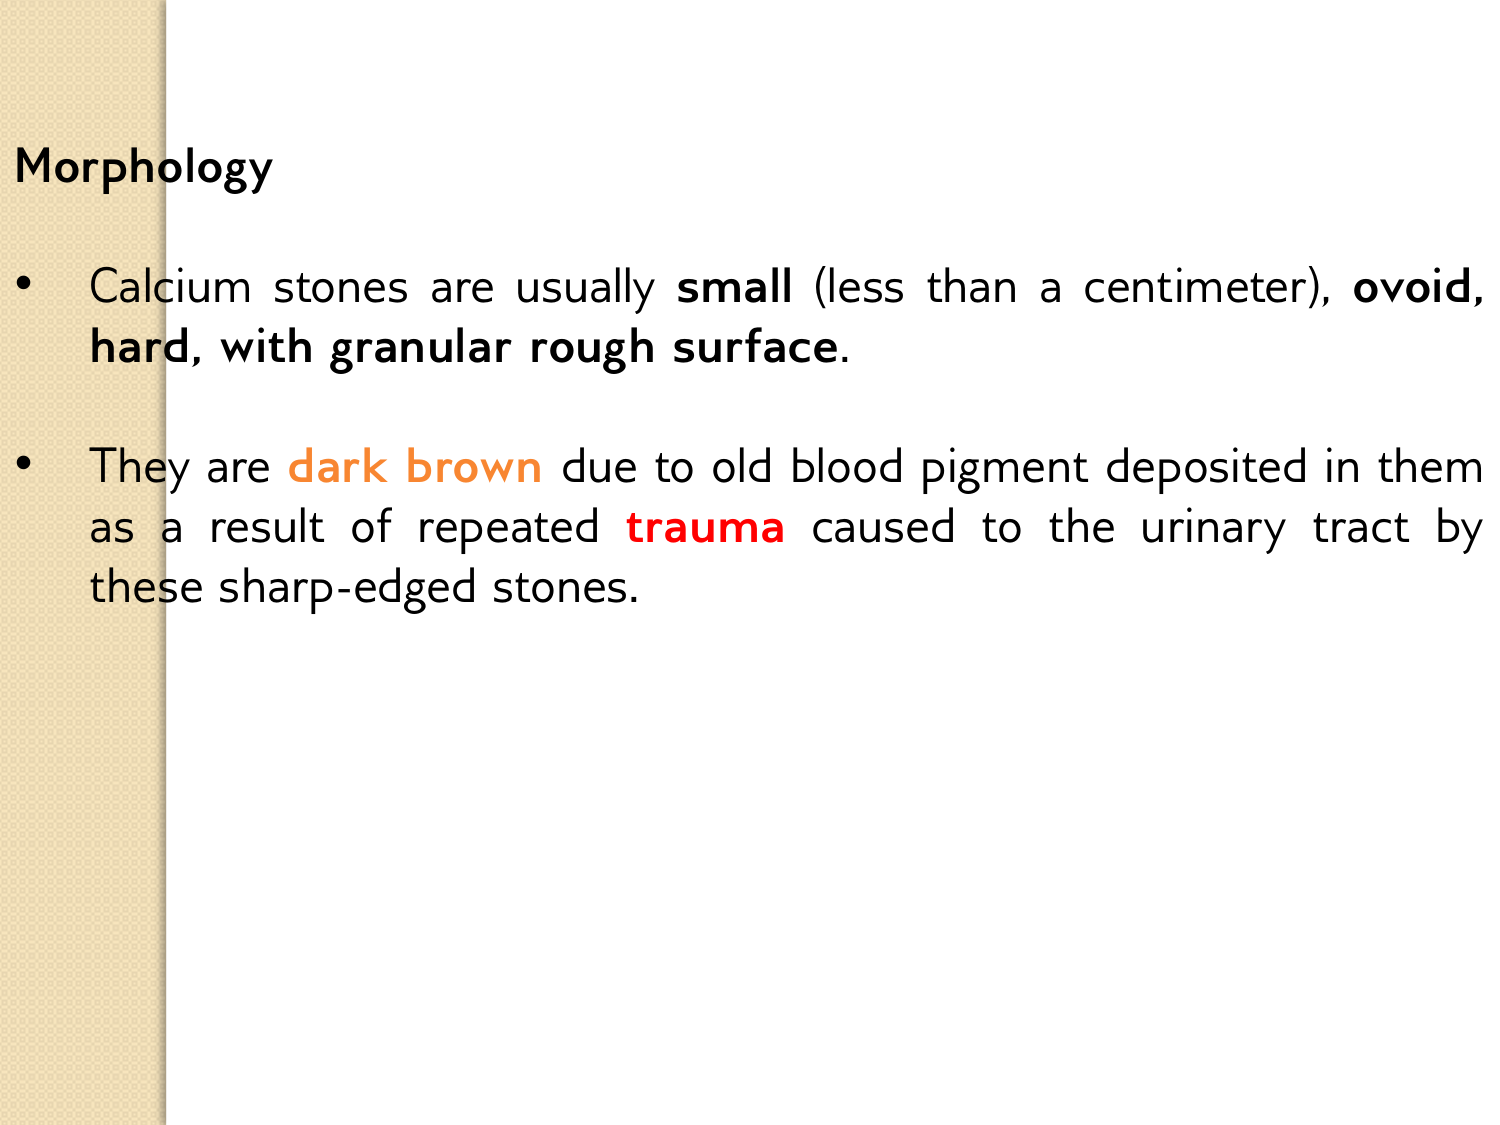

Morphology

Calcium stones are usually small (less than a centimeter), ovoid, hard, with granular rough surface.

They are dark brown due to old blood pigment deposited in them as a result of repeated trauma caused to the urinary tract by these sharp-edged stones.